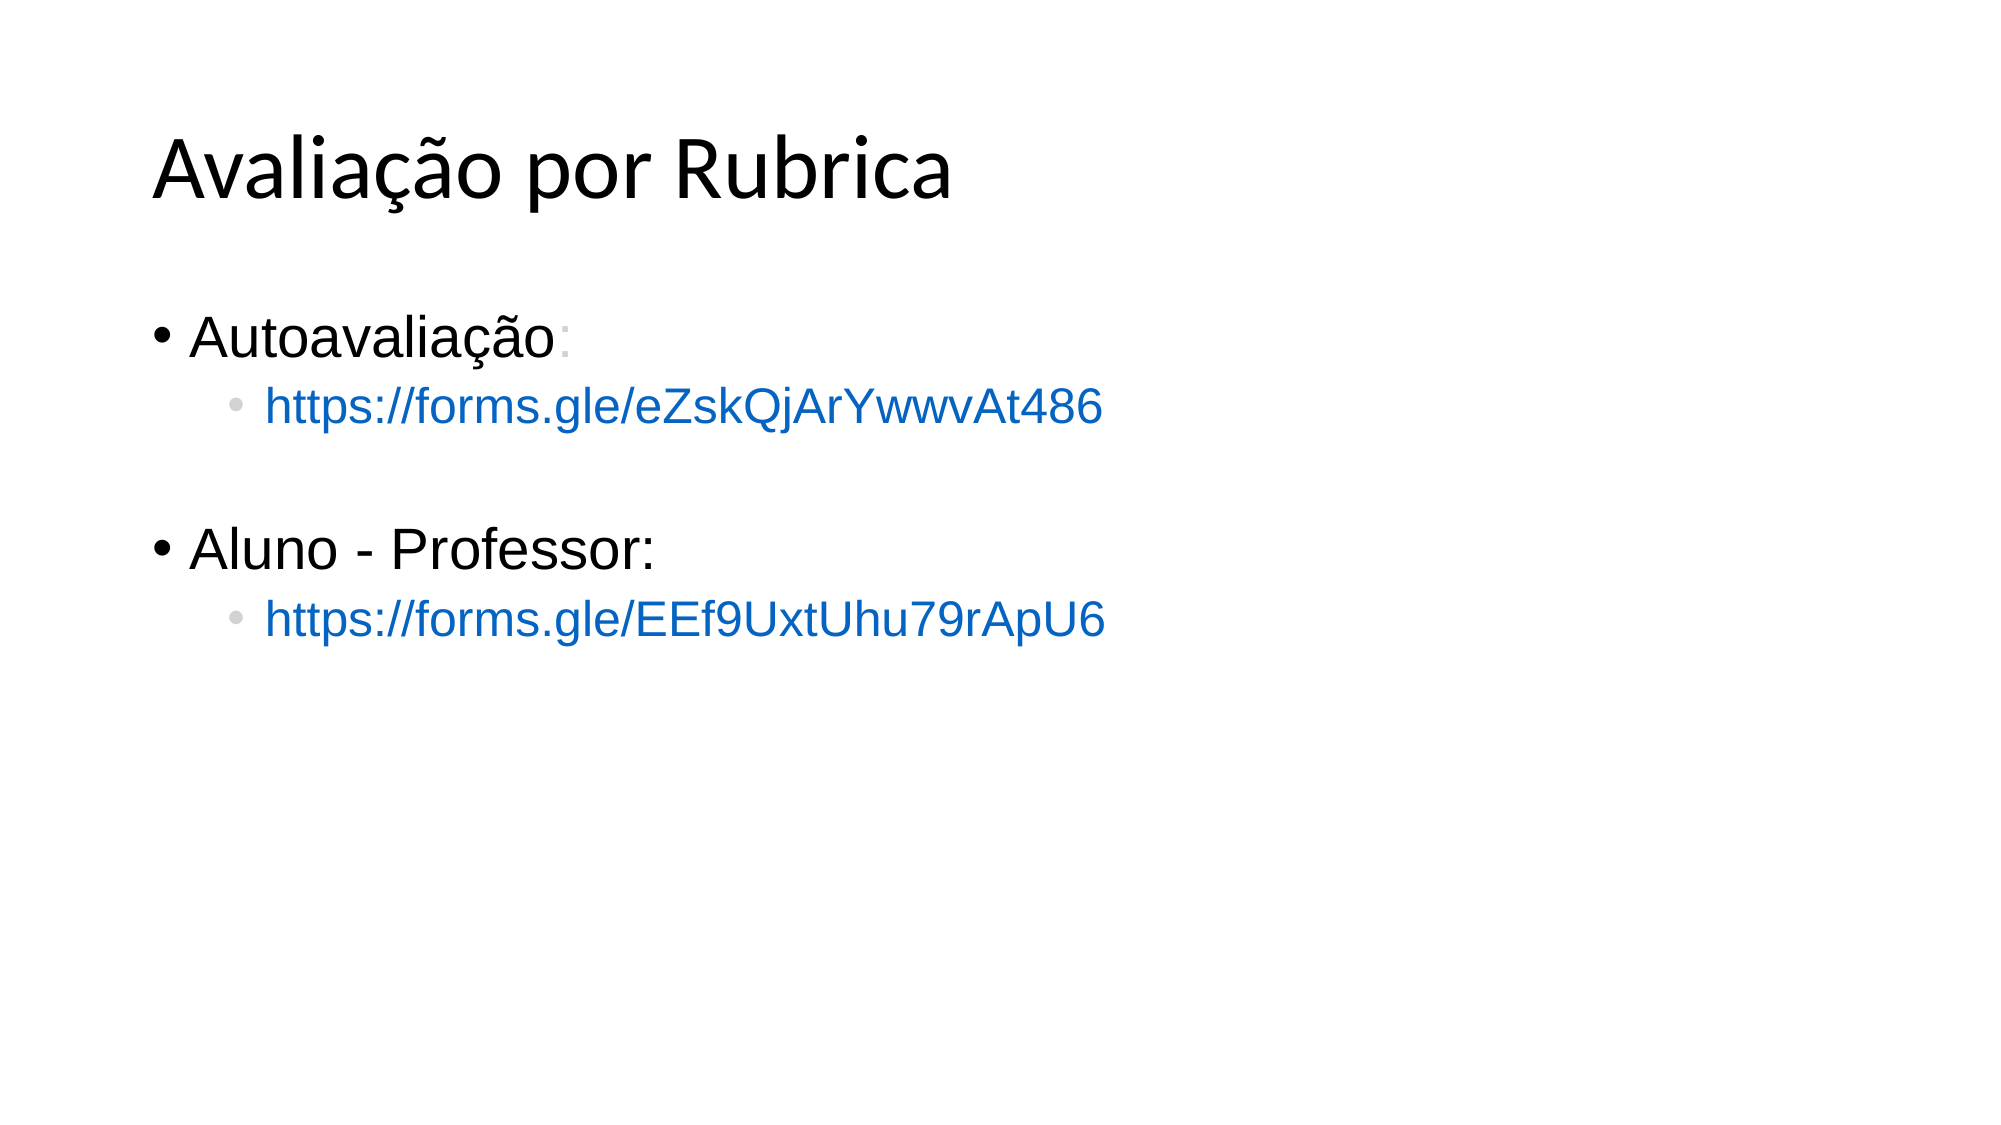

# Avaliação por Rubrica
Autoavaliação:
https://forms.gle/eZskQjArYwwvAt486

Aluno - Professor:
https://forms.gle/EEf9UxtUhu79rApU6